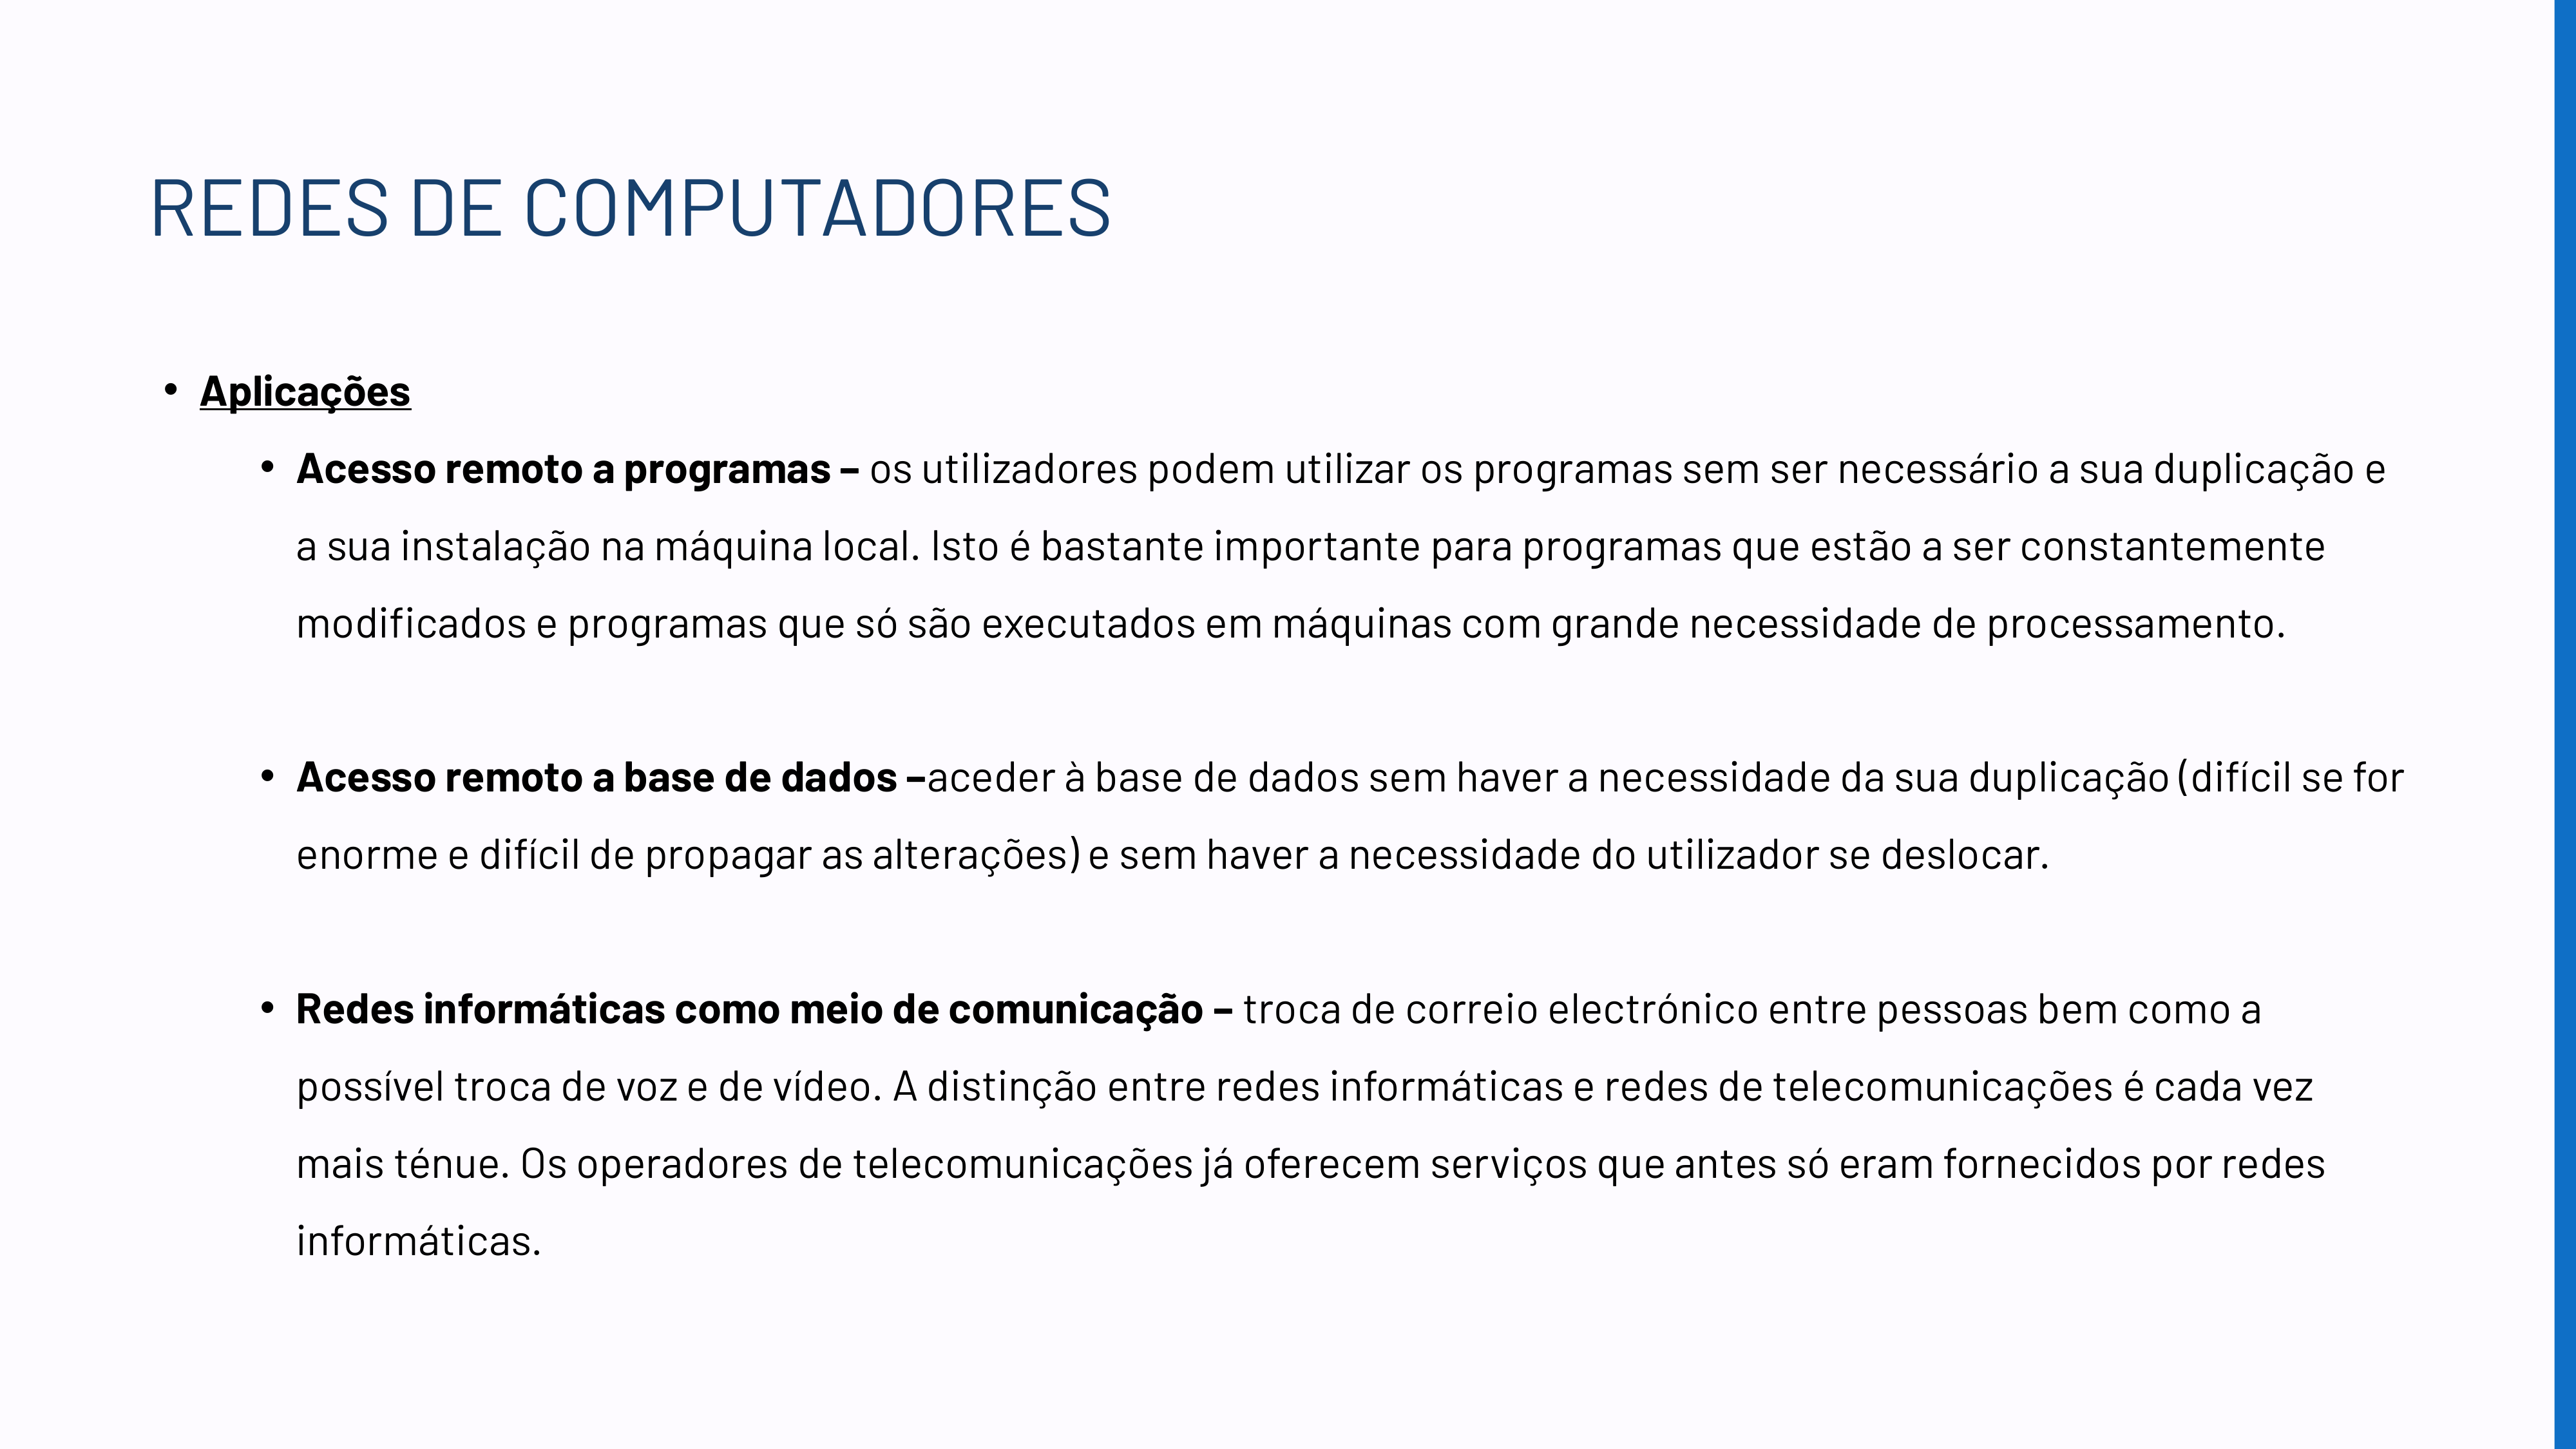

REDES DE COMPUTADORES
Aplicações
Acesso remoto a programas – os utilizadores podem utilizar os programas sem ser necessário a sua duplicação e a sua instalação na máquina local. Isto é bastante importante para programas que estão a ser constantemente modificados e programas que só são executados em máquinas com grande necessidade de processamento.

Acesso remoto a base de dados –aceder à base de dados sem haver a necessidade da sua duplicação (difícil se for enorme e difícil de propagar as alterações) e sem haver a necessidade do utilizador se deslocar.

Redes informáticas como meio de comunicação – troca de correio electrónico entre pessoas bem como a possível troca de voz e de vídeo. A distinção entre redes informáticas e redes de telecomunicações é cada vez mais ténue. Os operadores de telecomunicações já oferecem serviços que antes só eram fornecidos por redes informáticas.